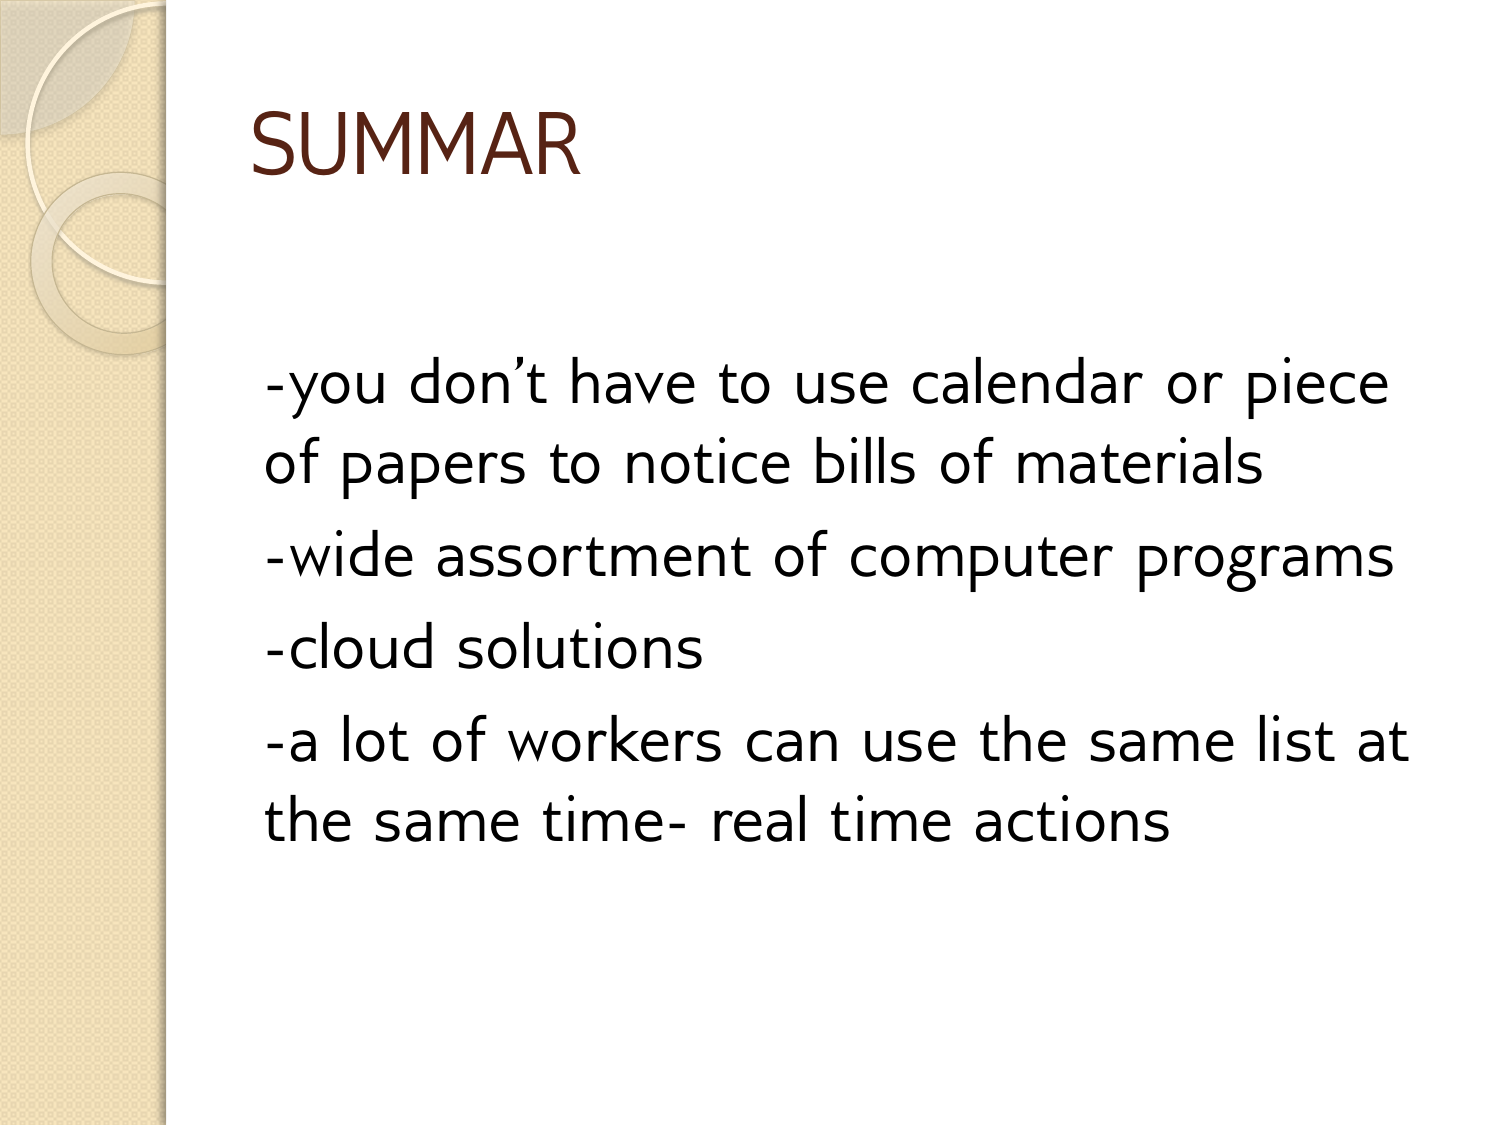

# SUMMAR

-you don’t have to use calendar or piece of papers to notice bills of materials
-wide assortment of computer programs
-cloud solutions
-a lot of workers can use the same list at the same time- real time actions